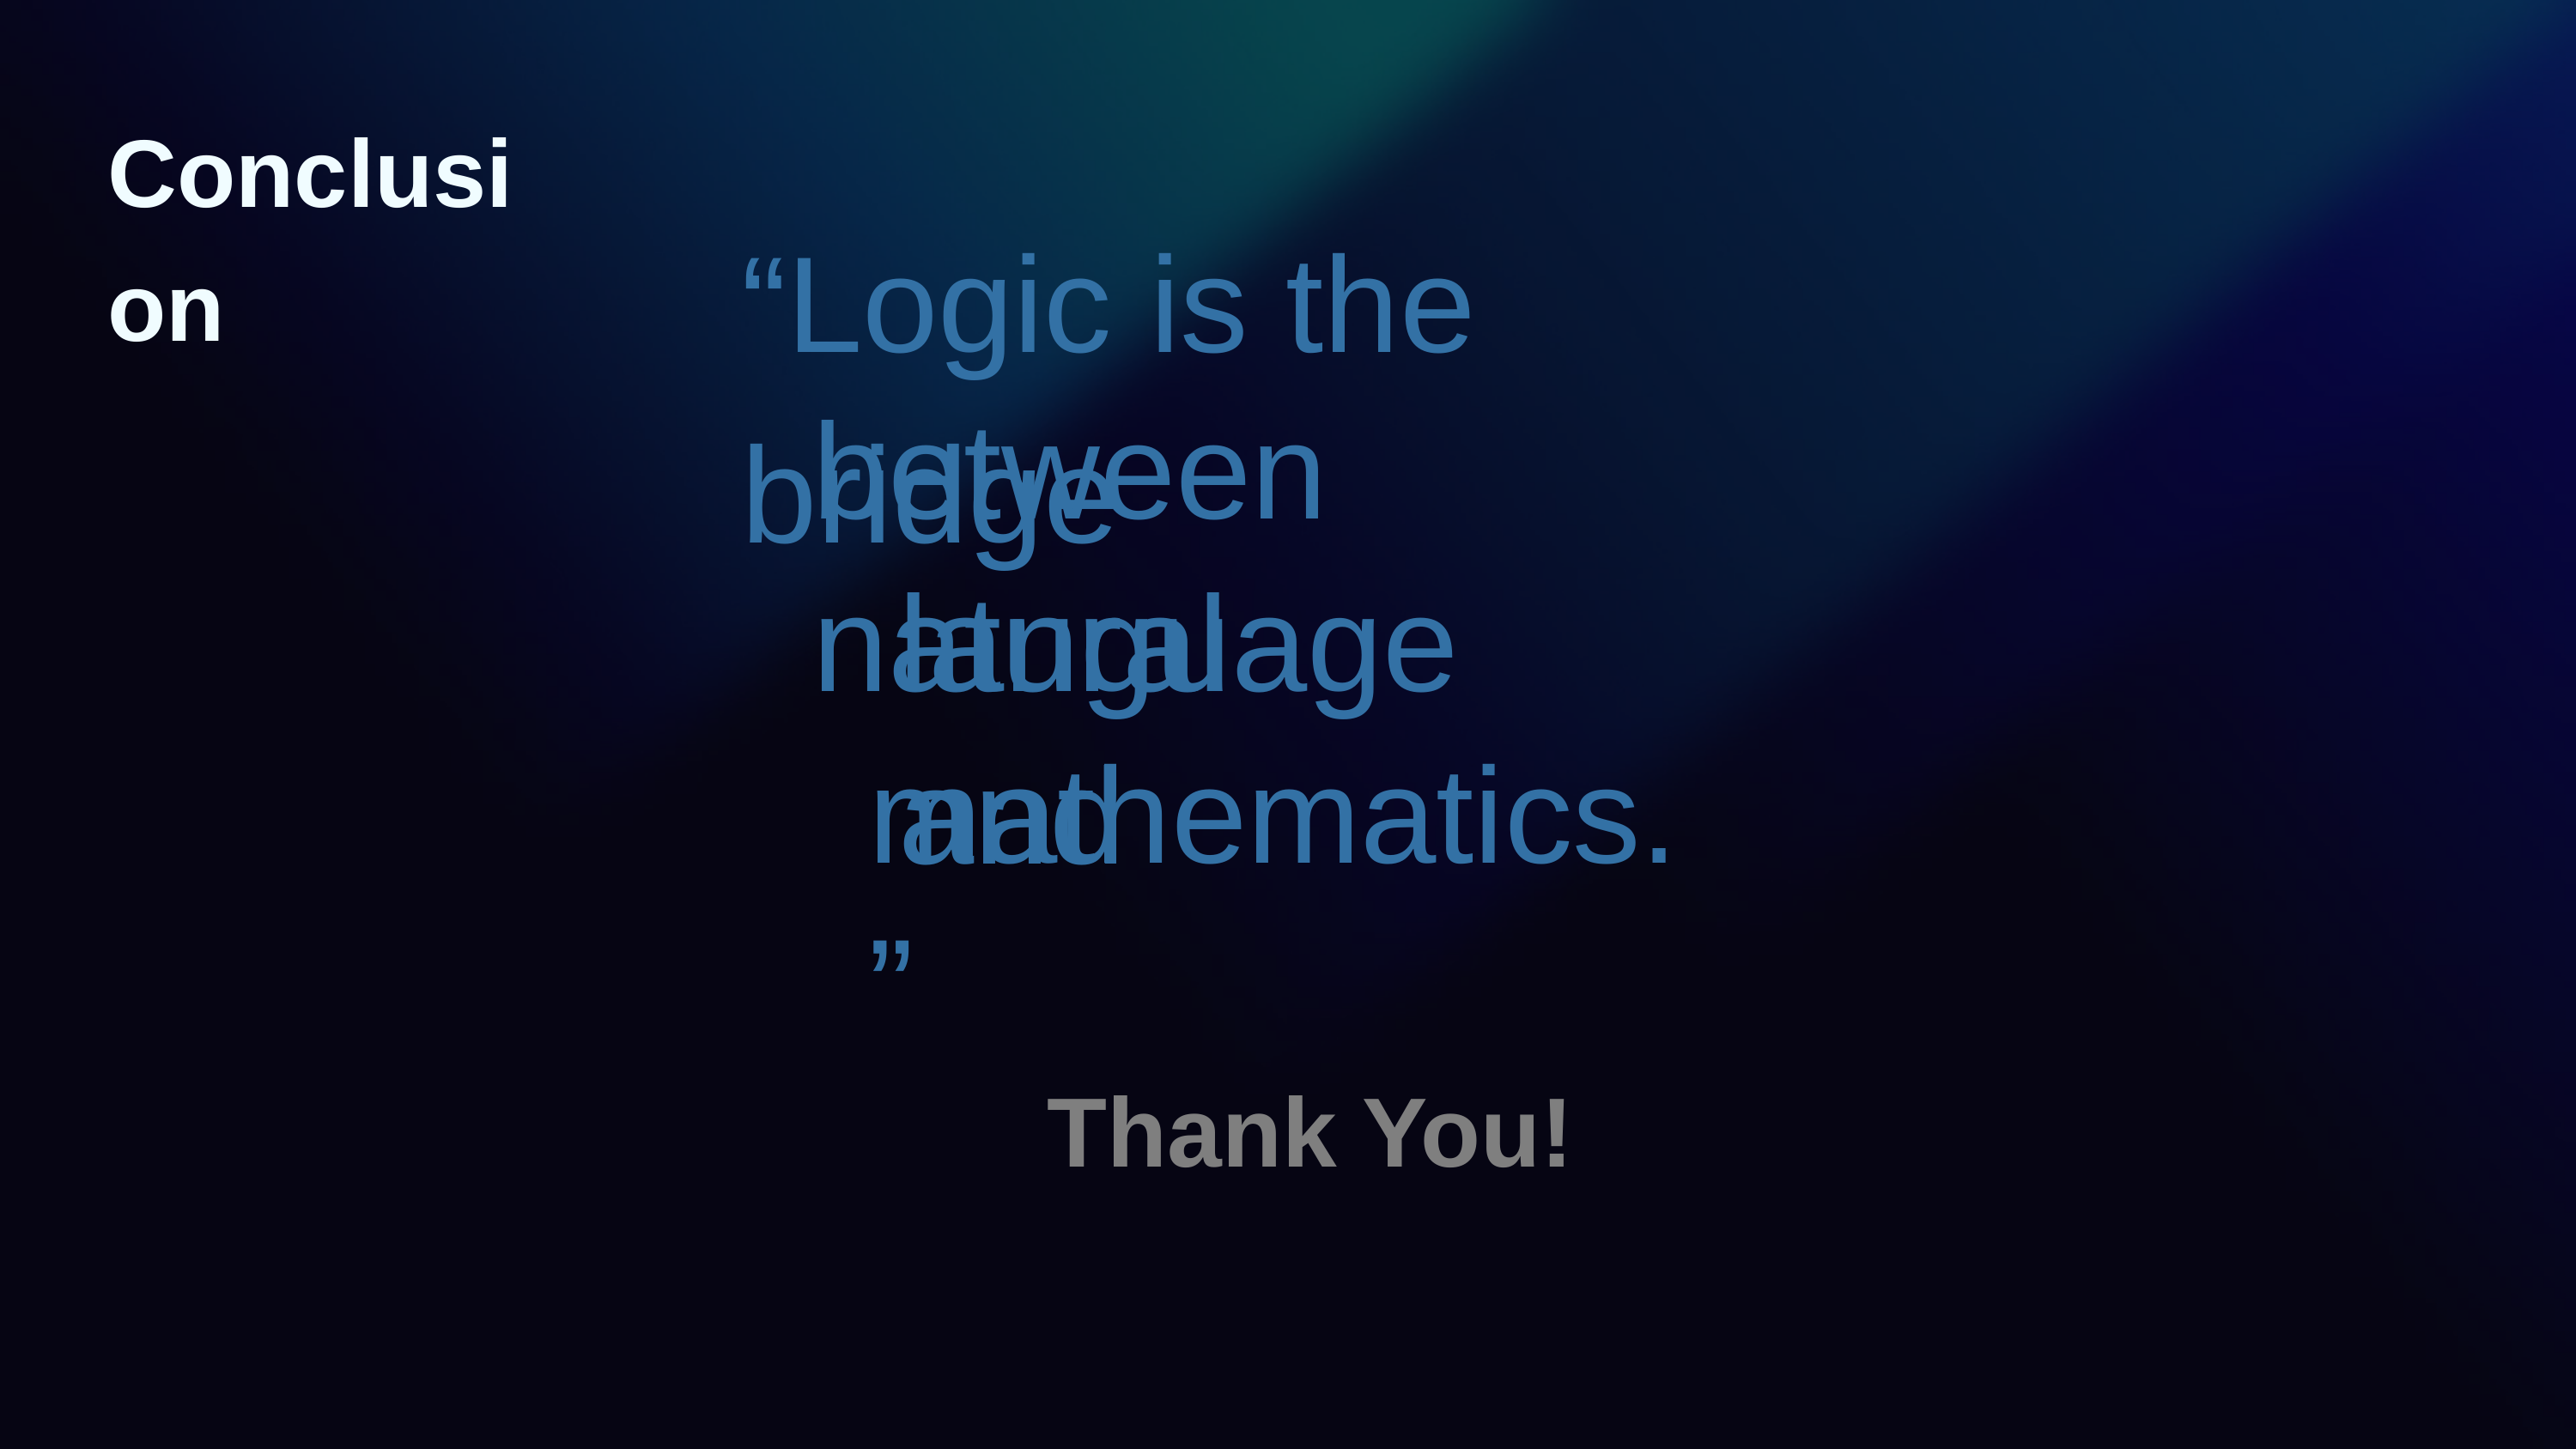

Conclusion
“Logic is the bridge
between natural
language and

mathematics.”
Thank You!